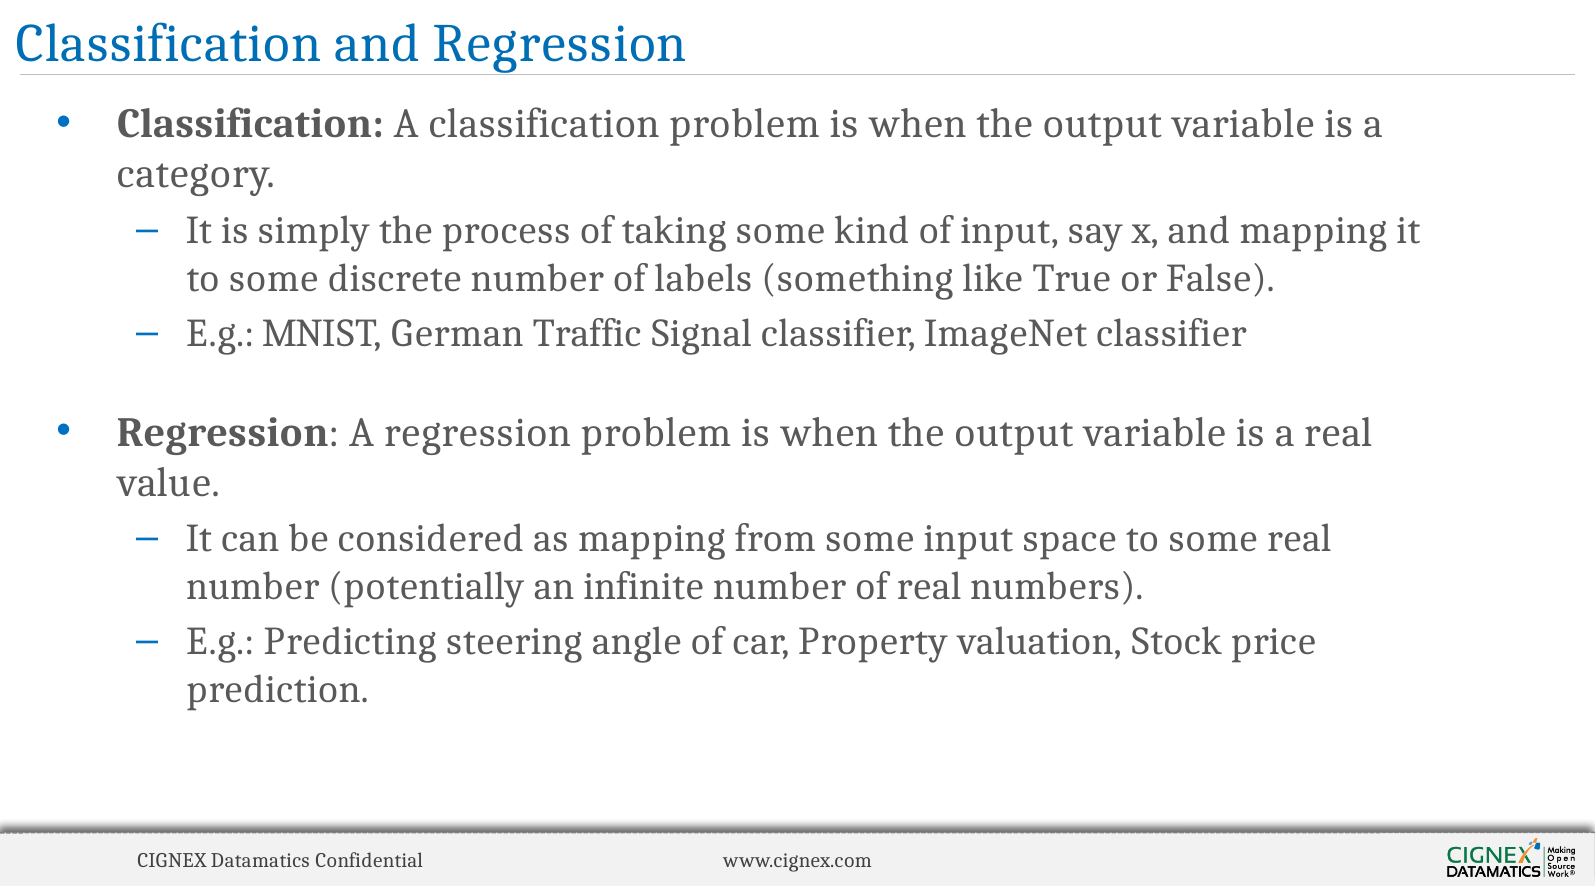

# Classification and Regression
Classification: A classification problem is when the output variable is a category.
It is simply the process of taking some kind of input, say x, and mapping it to some discrete number of labels (something like True or False).
E.g.: MNIST, German Traffic Signal classifier, ImageNet classifier
Regression: A regression problem is when the output variable is a real value.
It can be considered as mapping from some input space to some real number (potentially an infinite number of real numbers).
E.g.: Predicting steering angle of car, Property valuation, Stock price prediction.
21